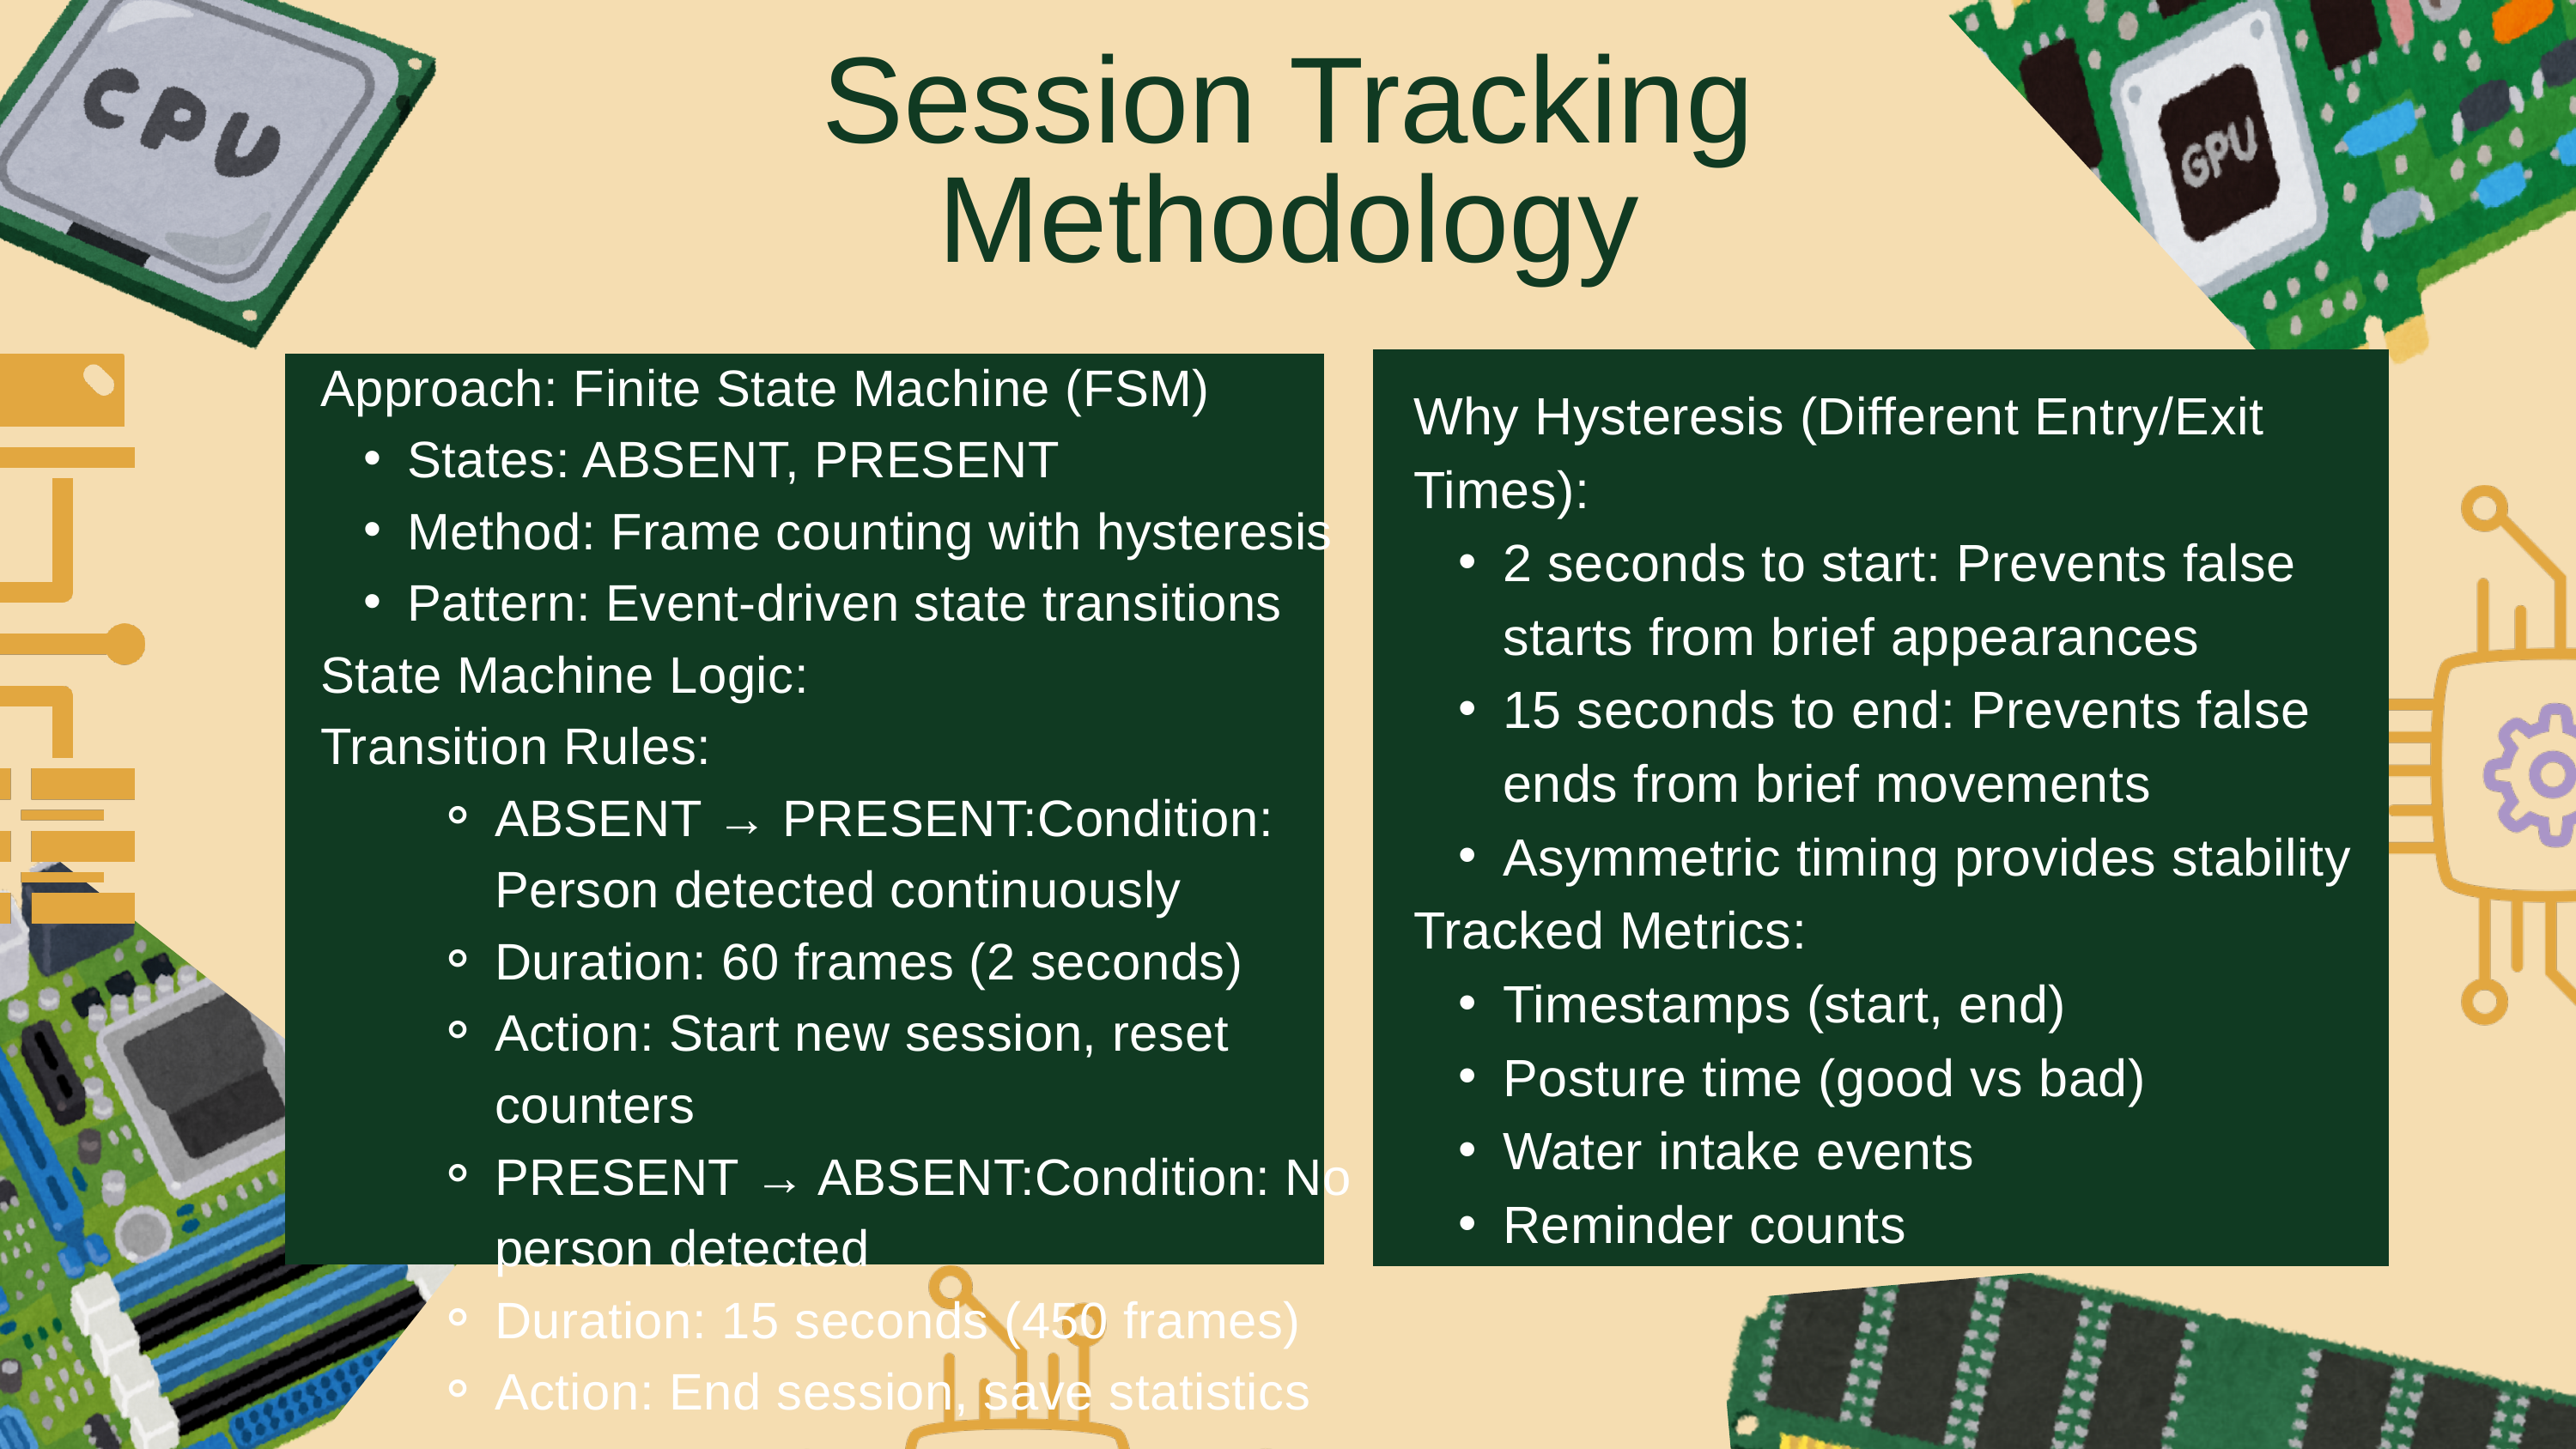

Session Tracking Methodology
Approach: Finite State Machine (FSM)
States: ABSENT, PRESENT
Method: Frame counting with hysteresis
Pattern: Event-driven state transitions
State Machine Logic:
Transition Rules:
ABSENT → PRESENT:Condition: Person detected continuously
Duration: 60 frames (2 seconds)
Action: Start new session, reset counters
PRESENT → ABSENT:Condition: No person detected
Duration: 15 seconds (450 frames)
Action: End session, save statistics

Why Hysteresis (Different Entry/Exit Times):
2 seconds to start: Prevents false starts from brief appearances
15 seconds to end: Prevents false ends from brief movements
Asymmetric timing provides stability
Tracked Metrics:
Timestamps (start, end)
Posture time (good vs bad)
Water intake events
Reminder counts